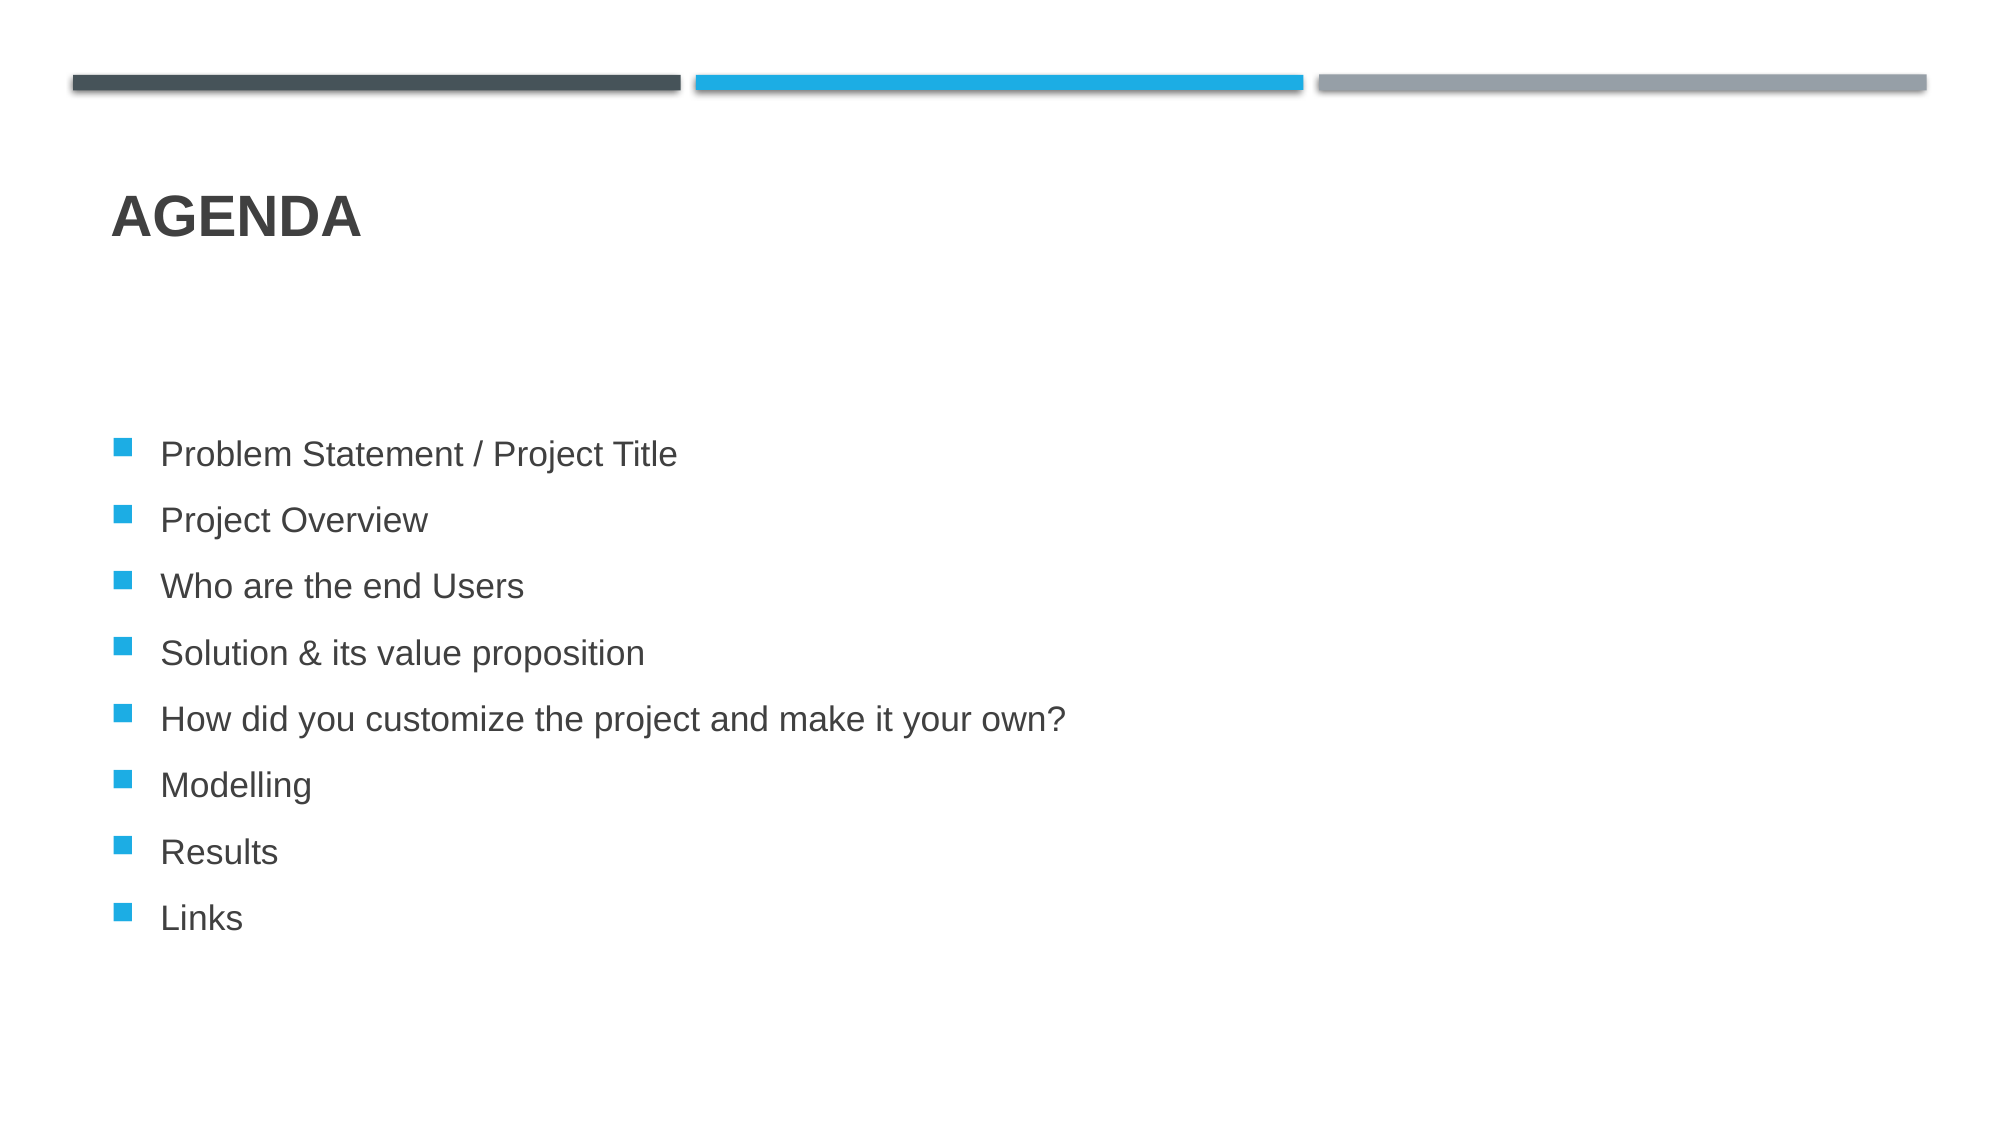

# AGENDA
Problem Statement / Project Title
Project Overview
Who are the end Users
Solution & its value proposition
How did you customize the project and make it your own?
Modelling
Results
Links